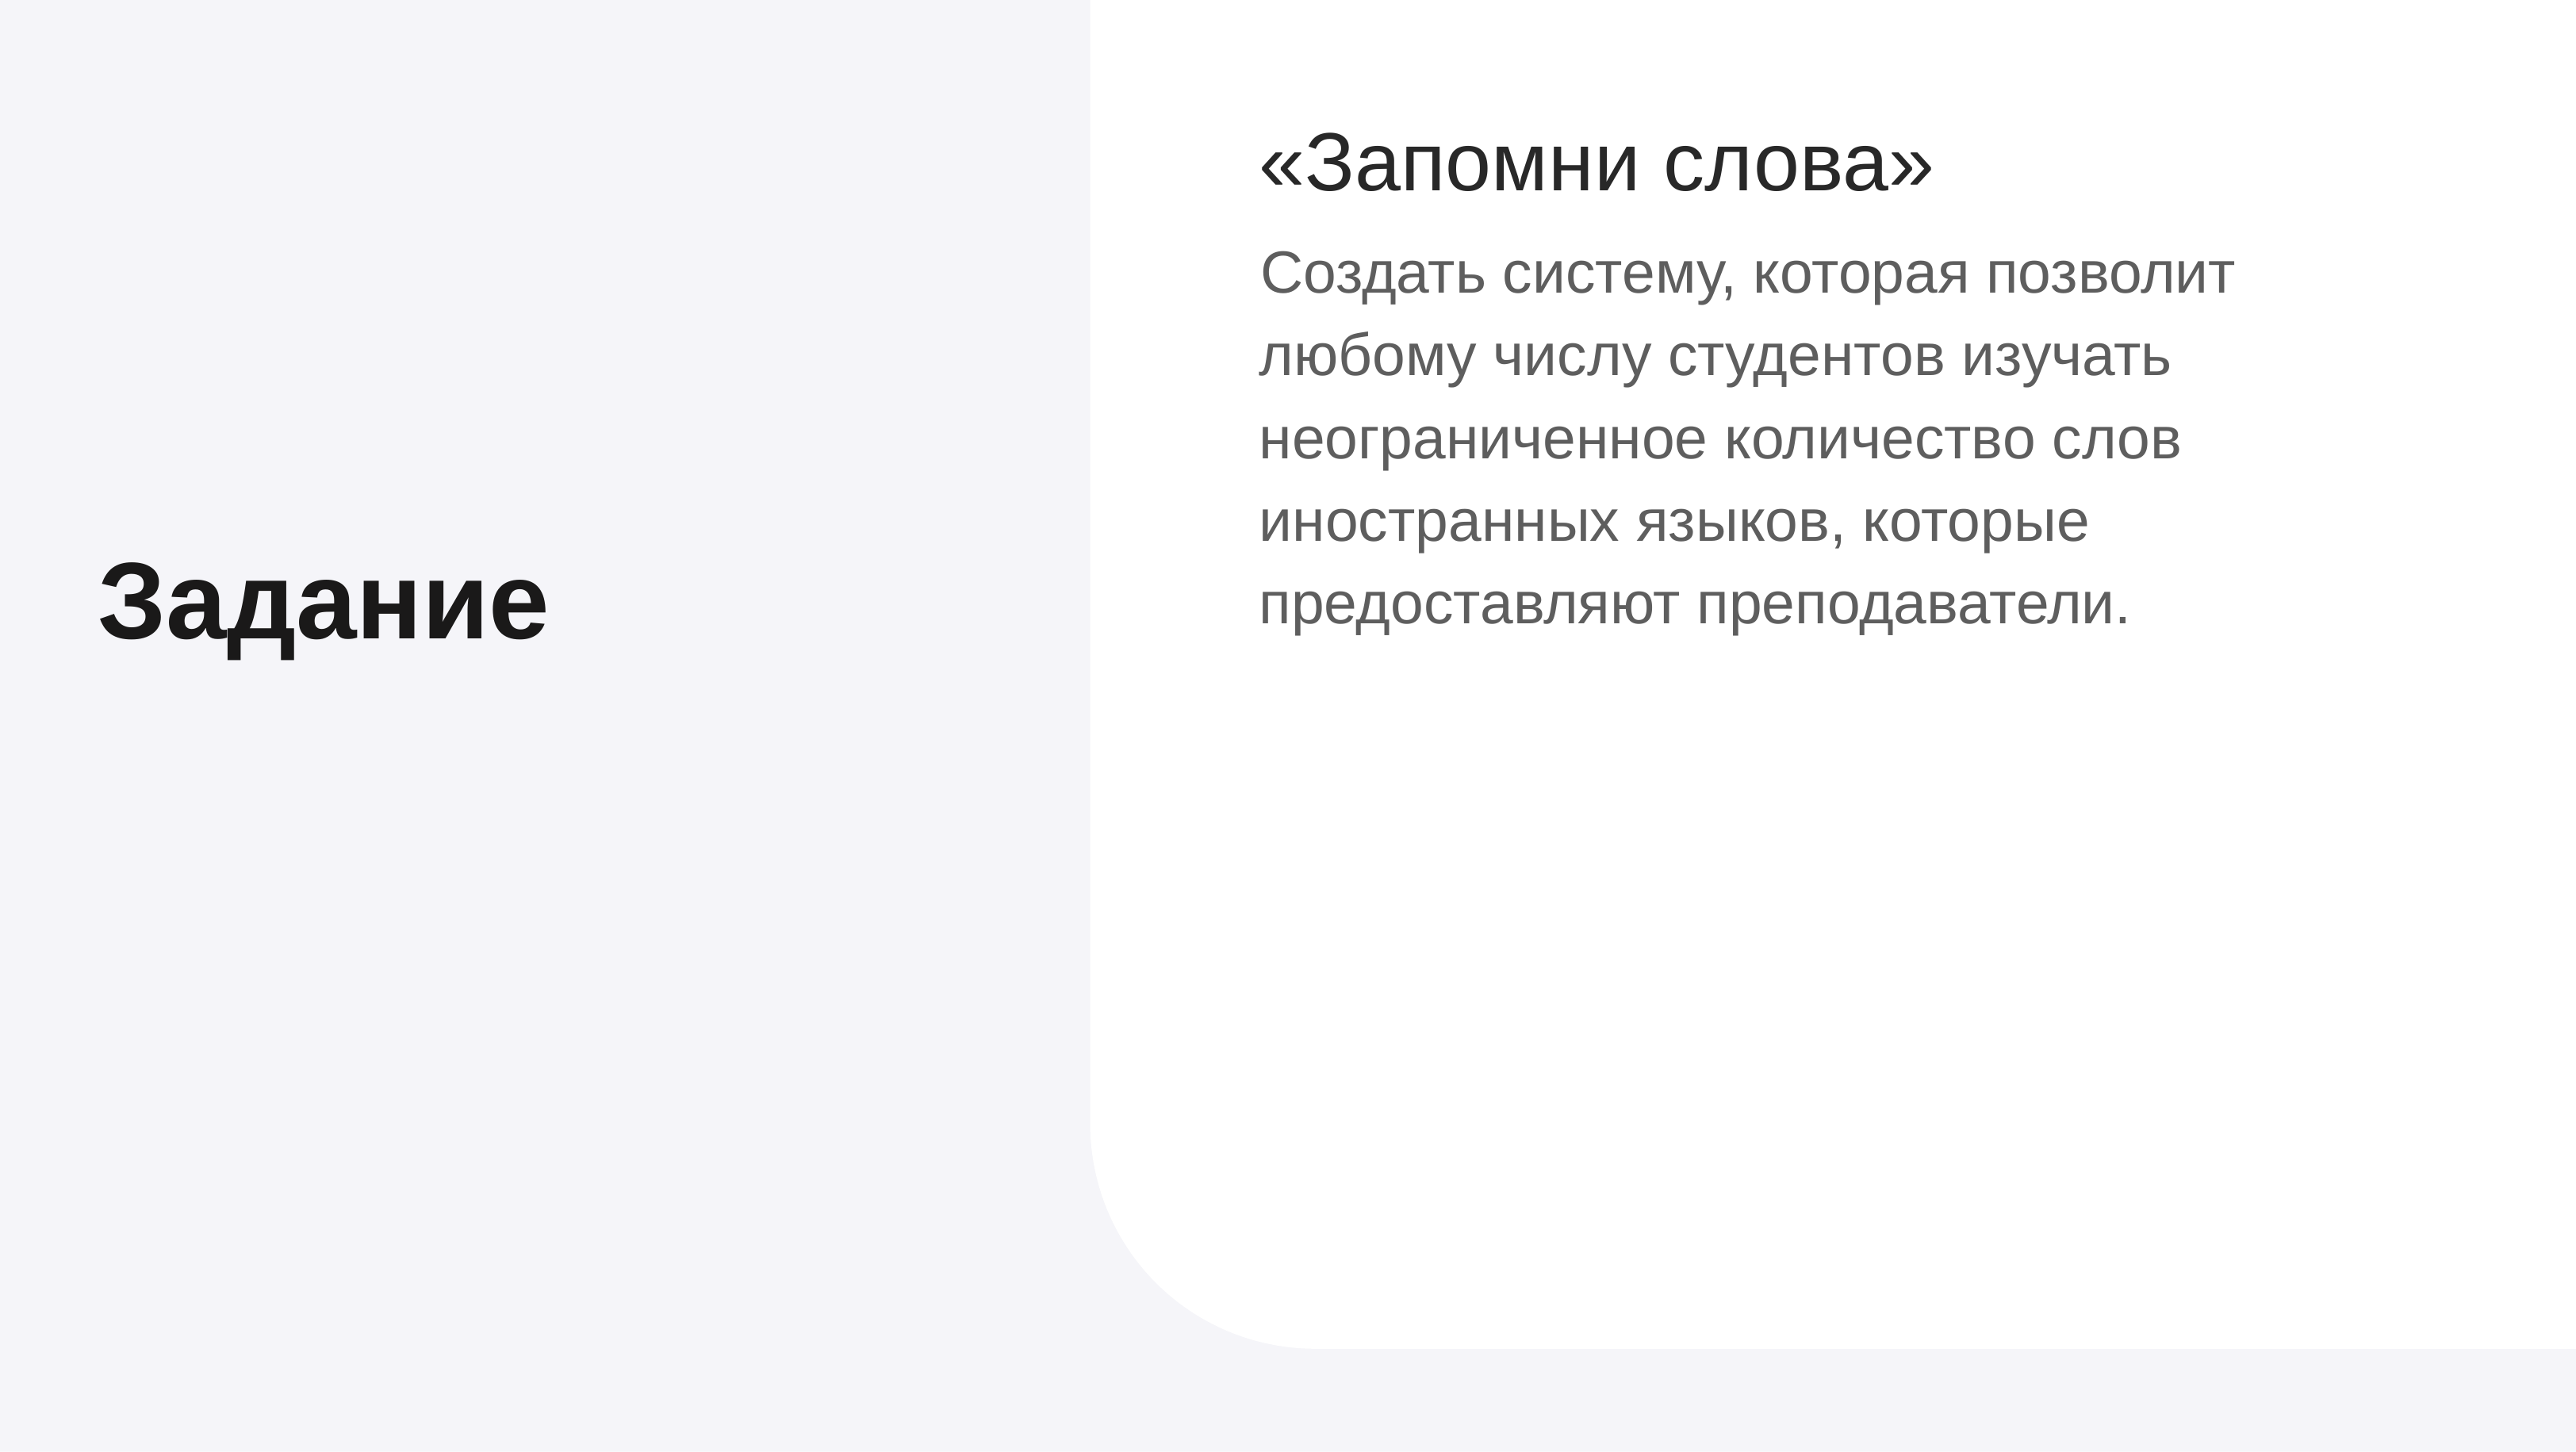

«Запомни слова»
Создать систему, которая позволит любому числу студентов изучать неограниченное количество слов иностранных языков, которые предоставляют преподаватели.
Задание